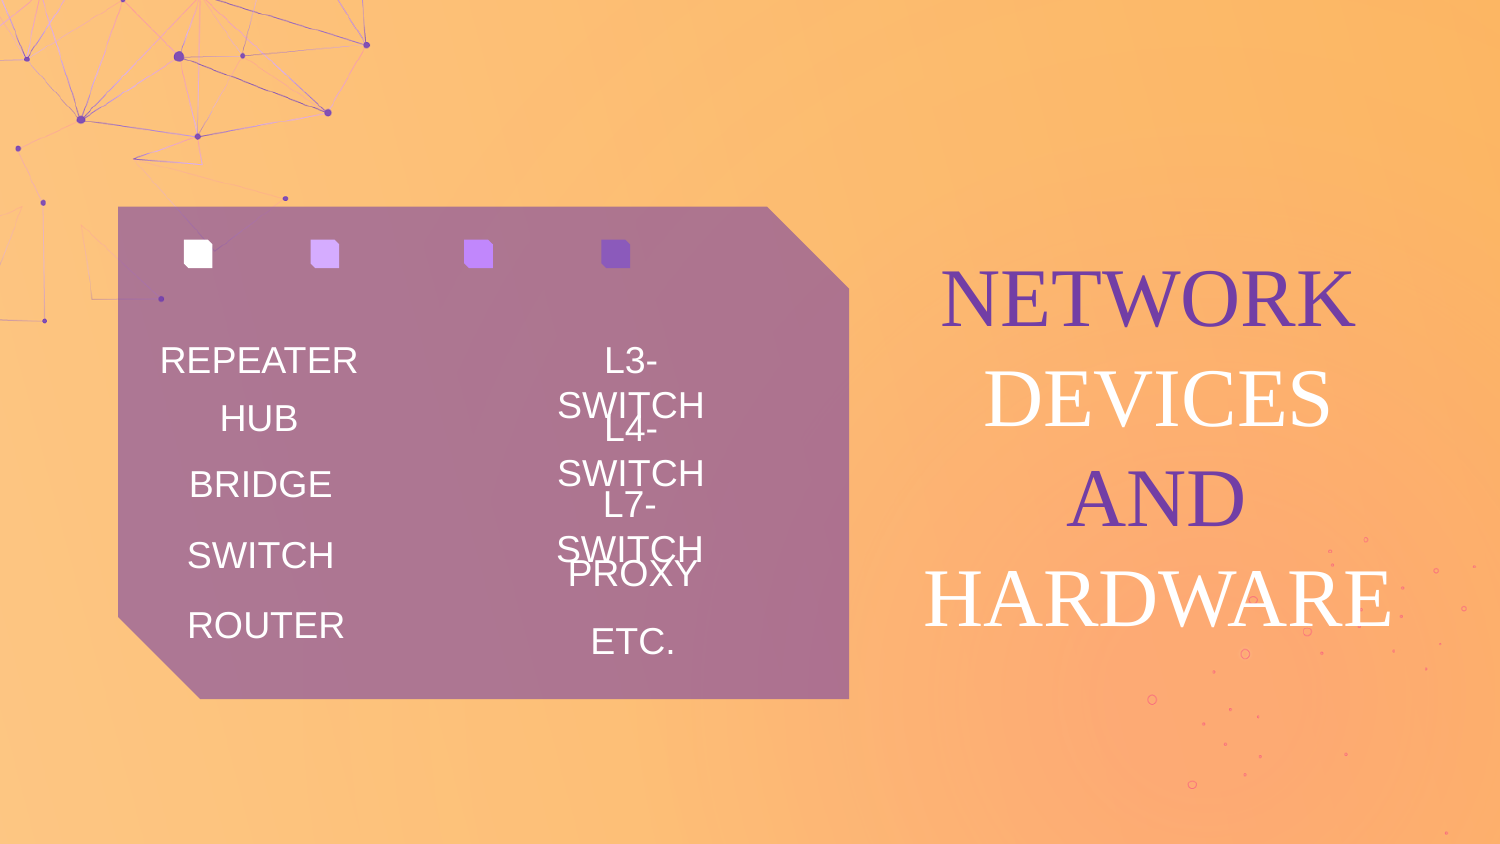

# NETWORK DEVICES AND HARDWARE

REPEATER
L3- SWITCH
HUB
L4- SWITCH
BRIDGE
L7- SWITCH
SWITCH
PROXY
ROUTER
ETC.